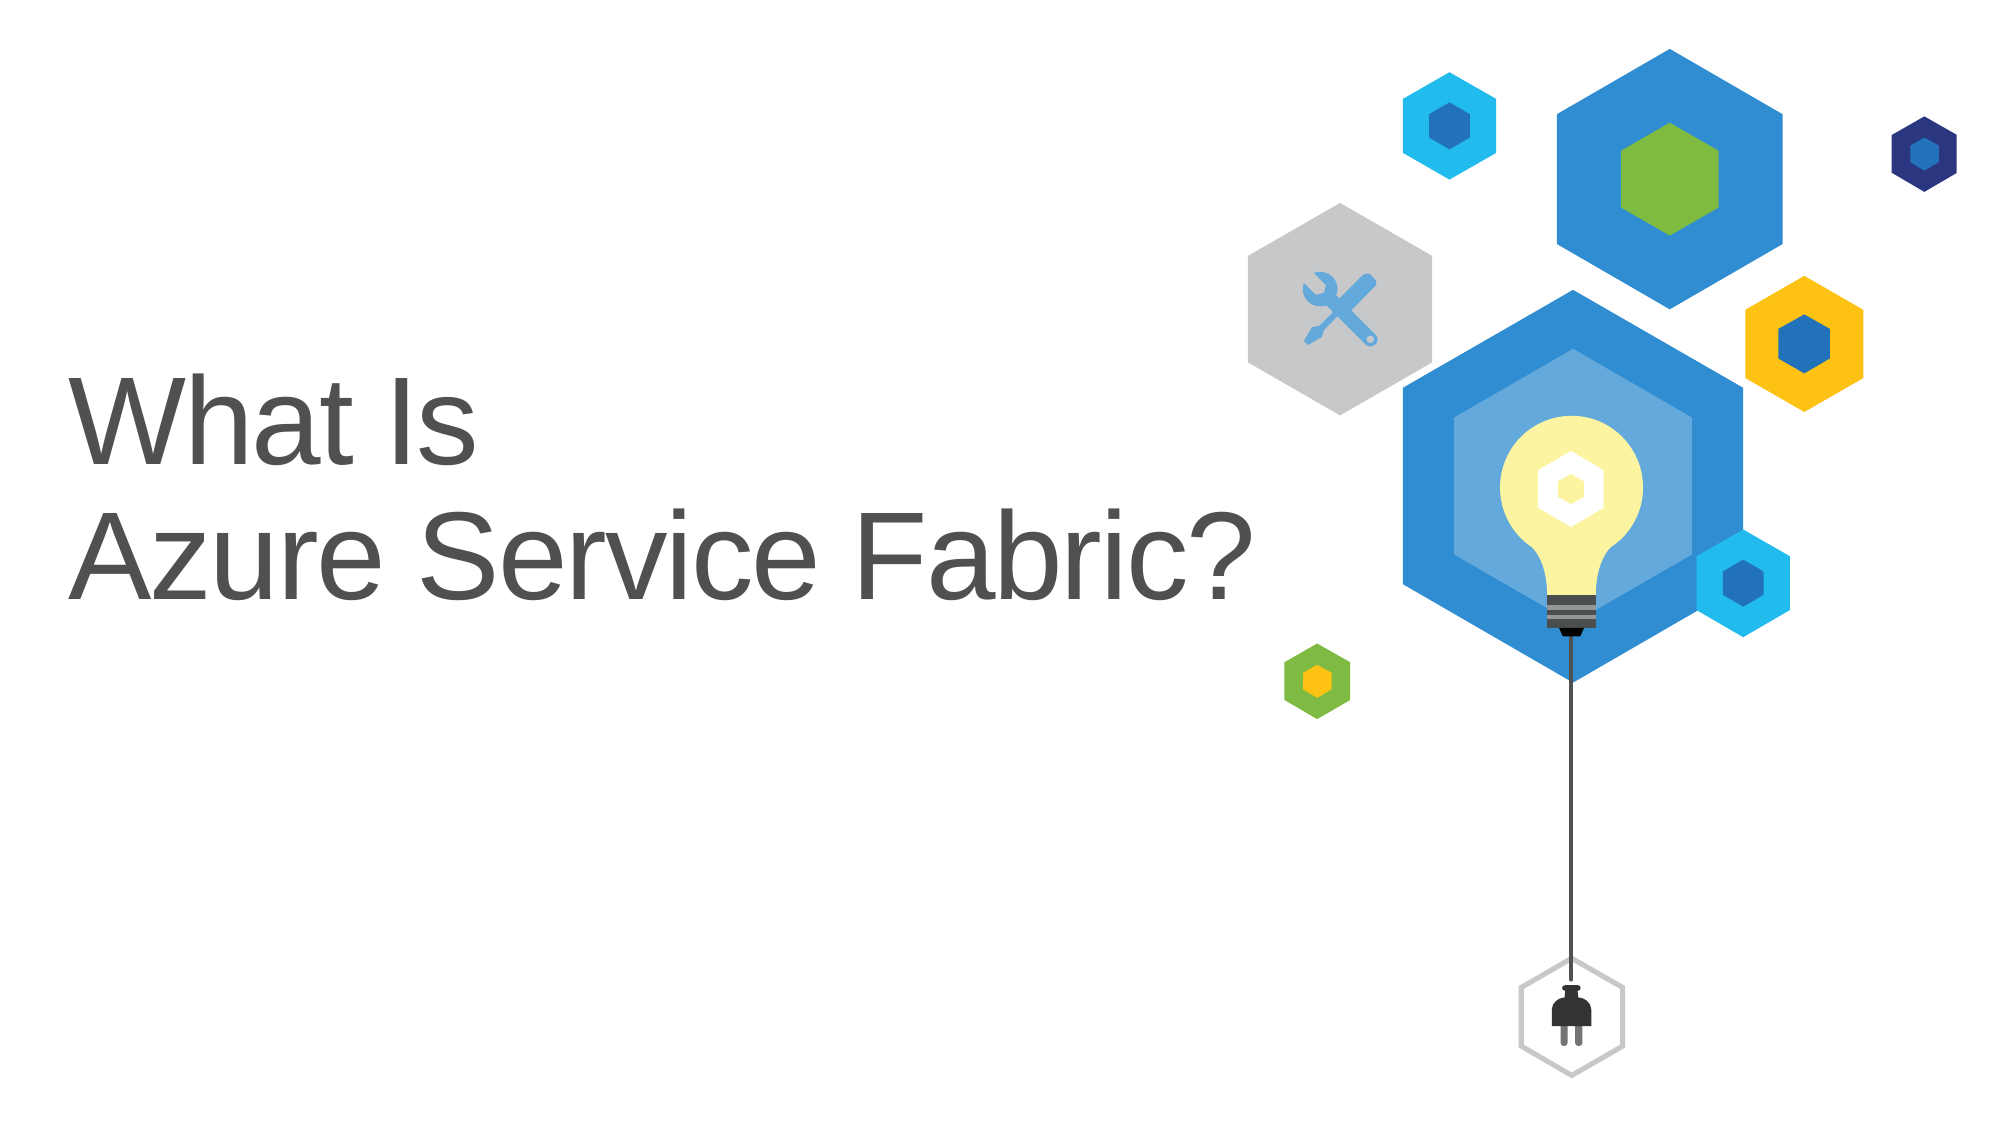

# Setting-up a Cluster in Azure
What Is
Azure Service Fabric?